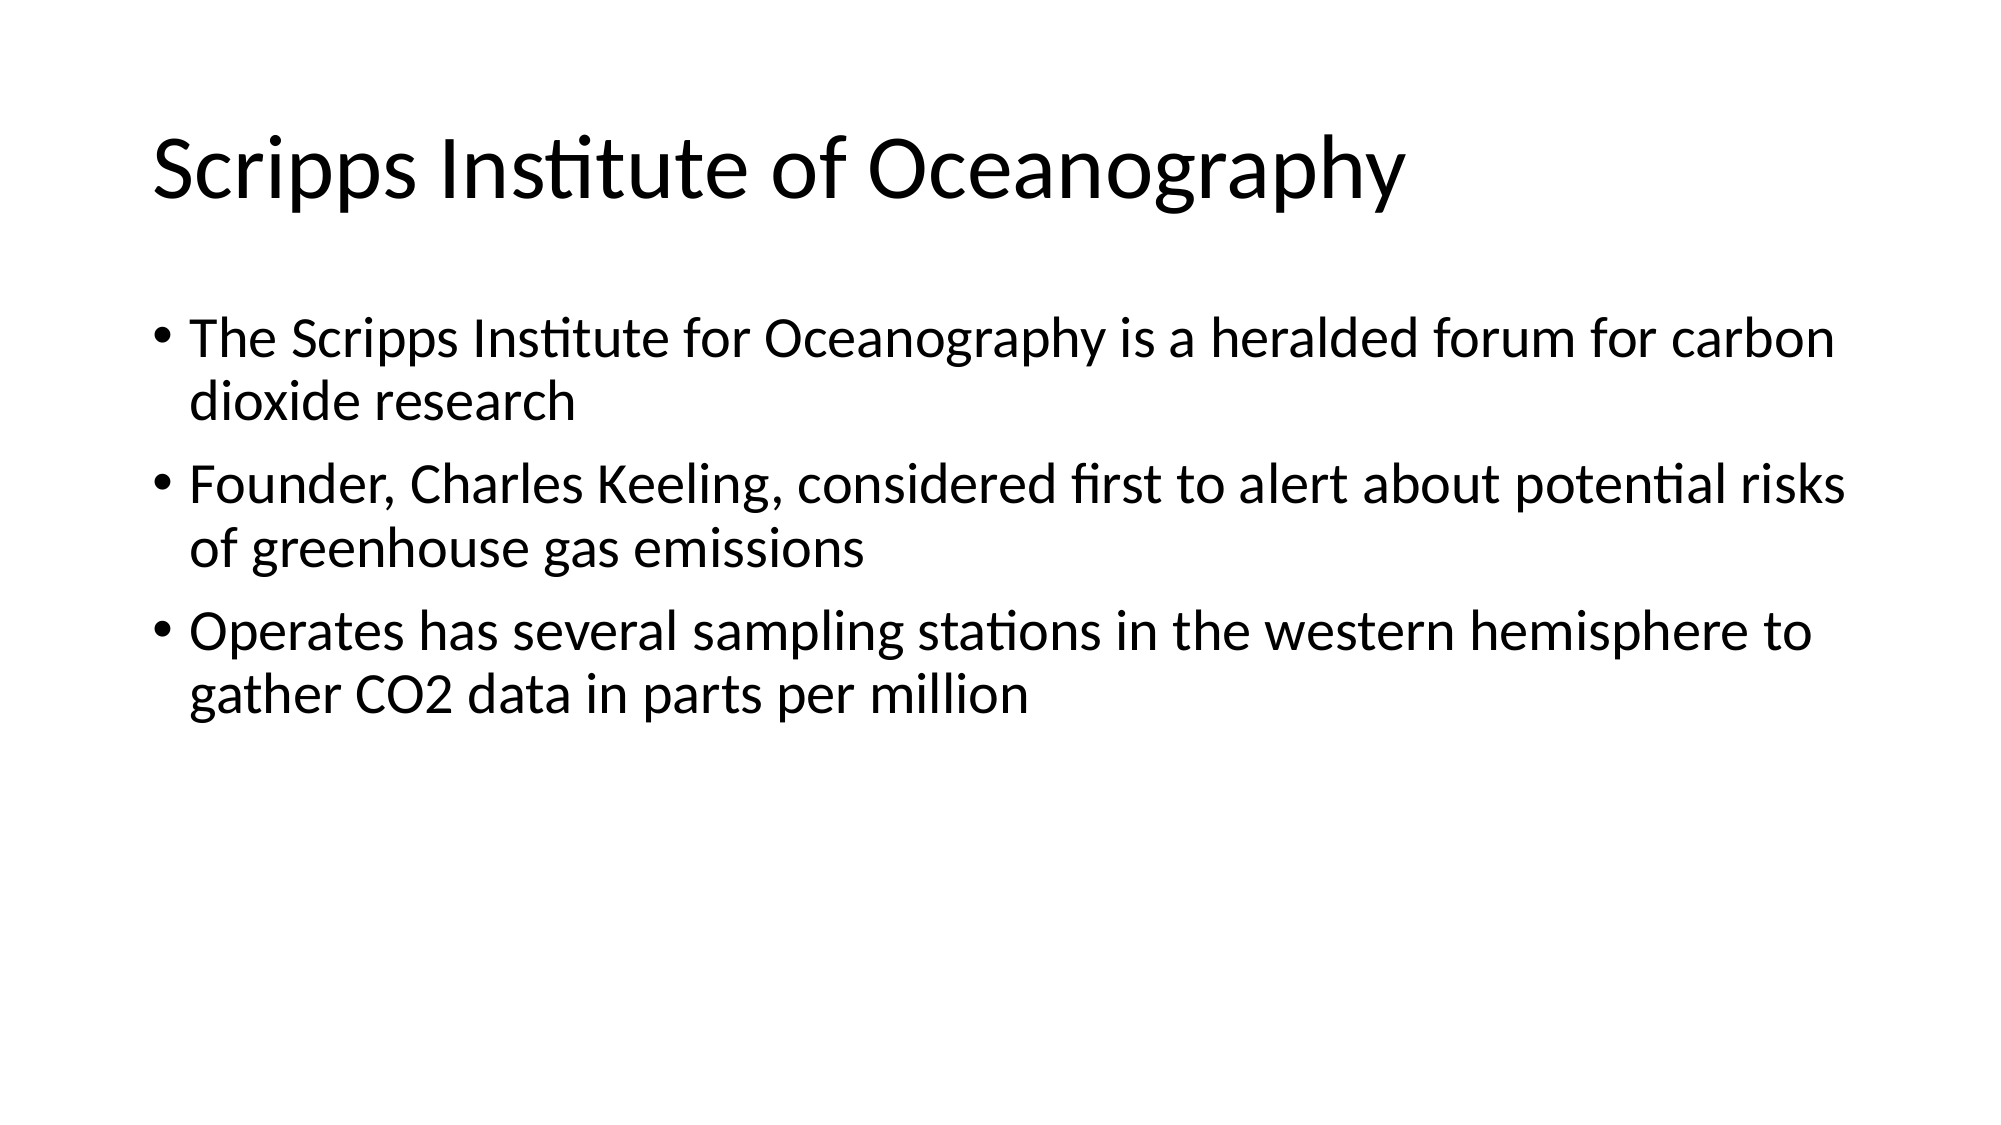

# Scripps Institute of Oceanography
The Scripps Institute for Oceanography is a heralded forum for carbon dioxide research
Founder, Charles Keeling, considered first to alert about potential risks of greenhouse gas emissions
Operates has several sampling stations in the western hemisphere to gather CO2 data in parts per million